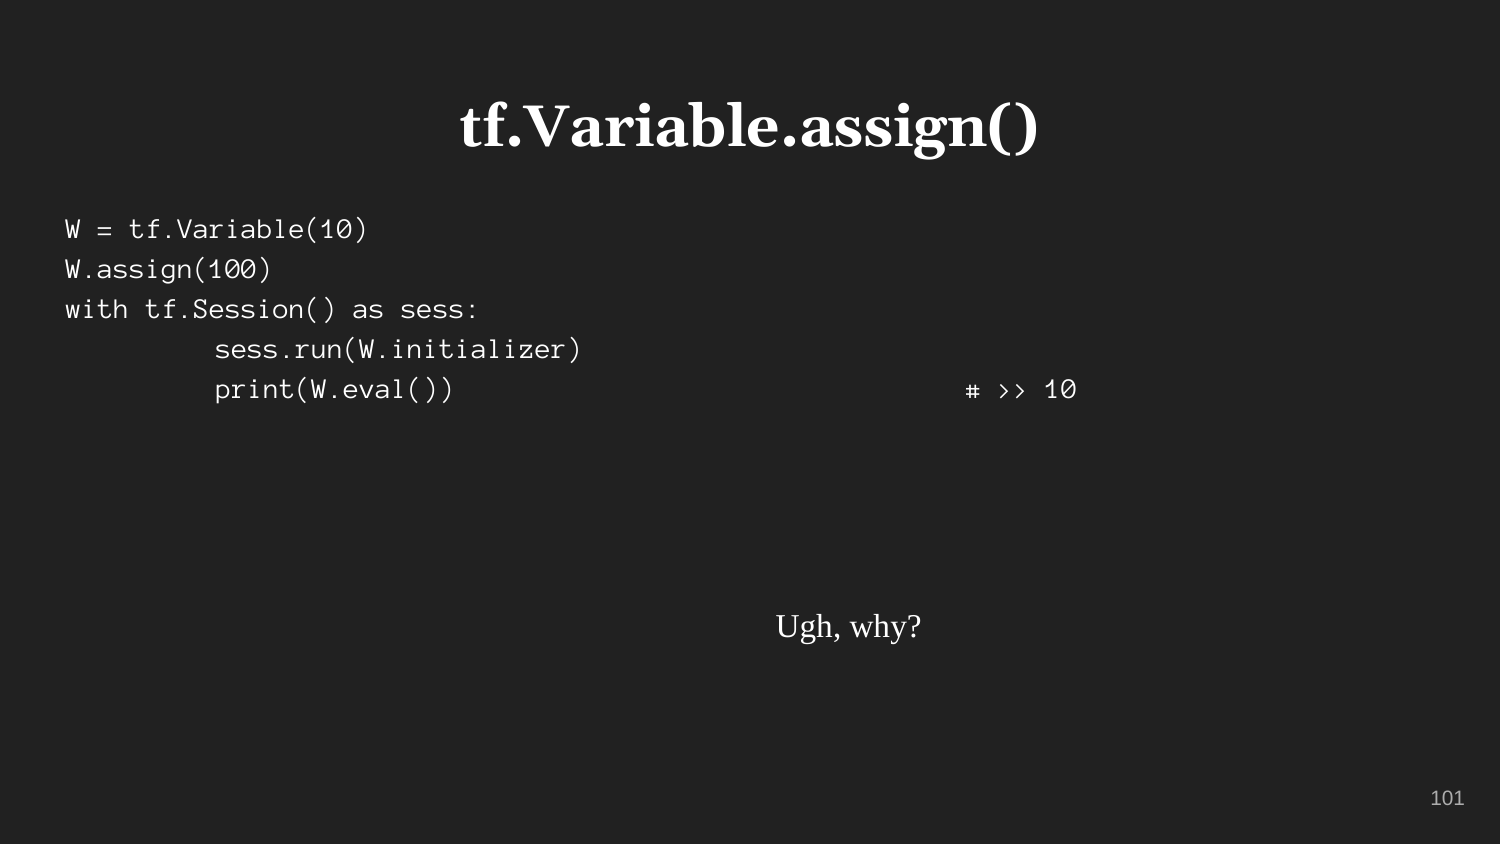

# tf.Variable.assign()
W = tf.Variable(10)
W.assign(100)
with tf.Session() as sess:
	sess.run(W.initializer)
	print(W.eval()) 				# >> 10

Ugh, why?
101